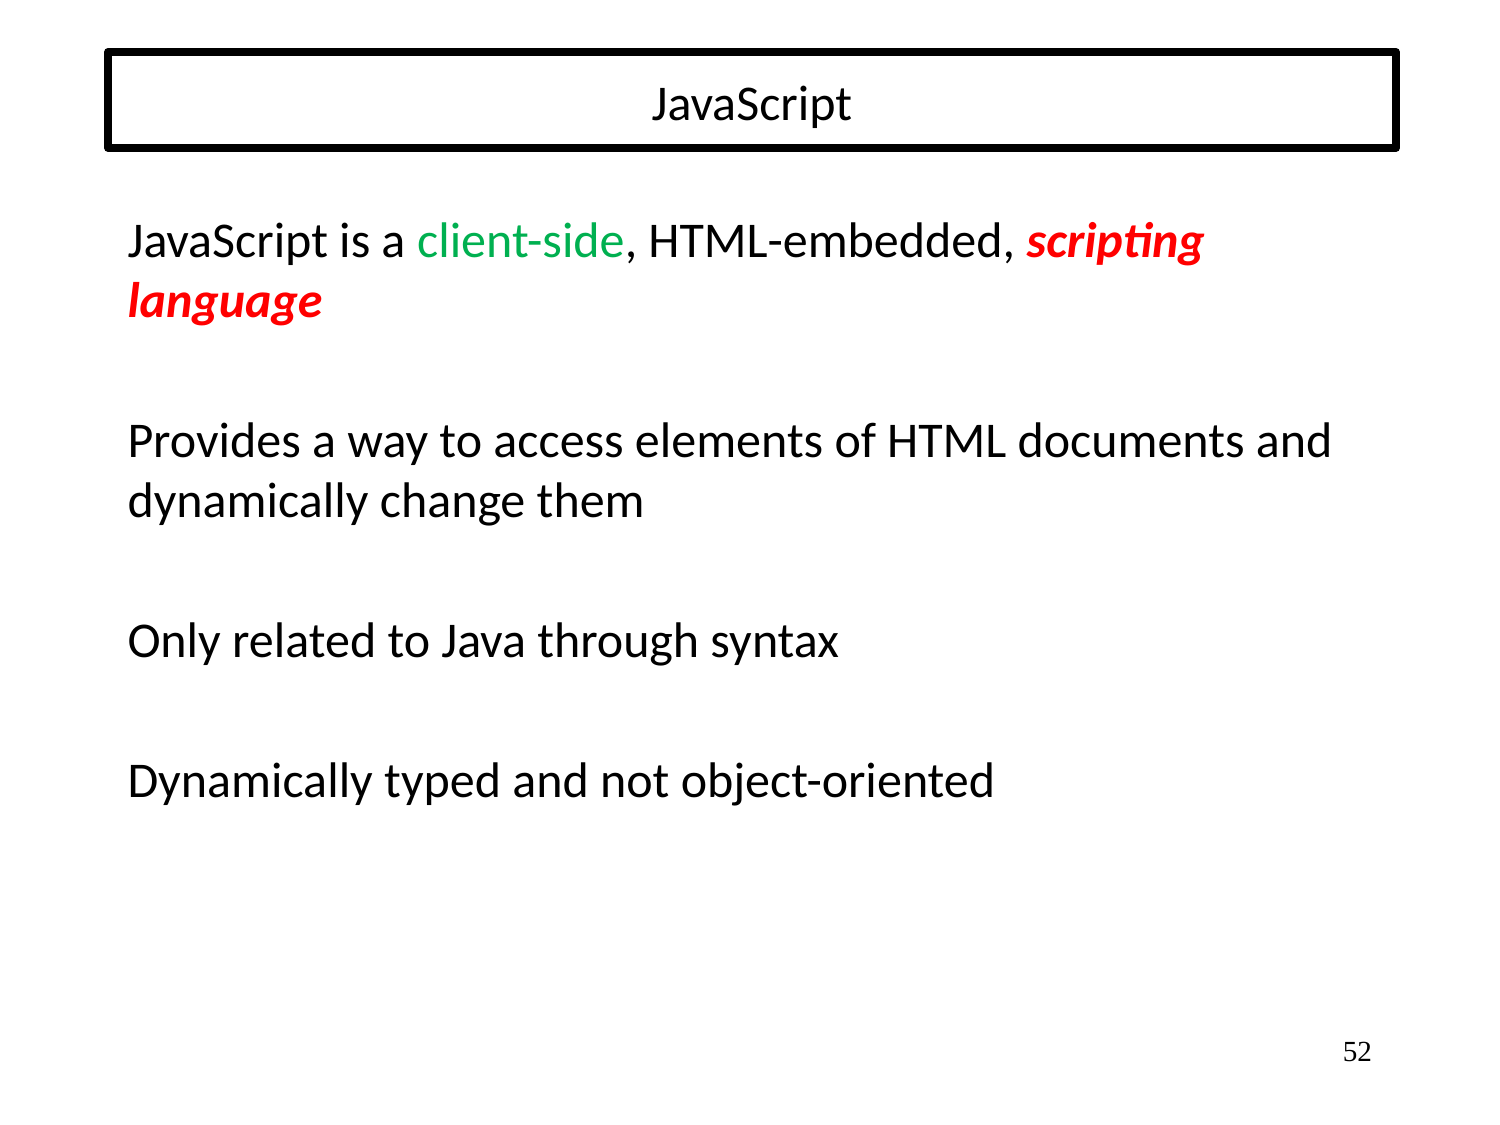

# JavaScript
JavaScript is a client-side, HTML-embedded, scripting language

Provides a way to access elements of HTML documents and dynamically change them

Only related to Java through syntax

Dynamically typed and not object-oriented

52